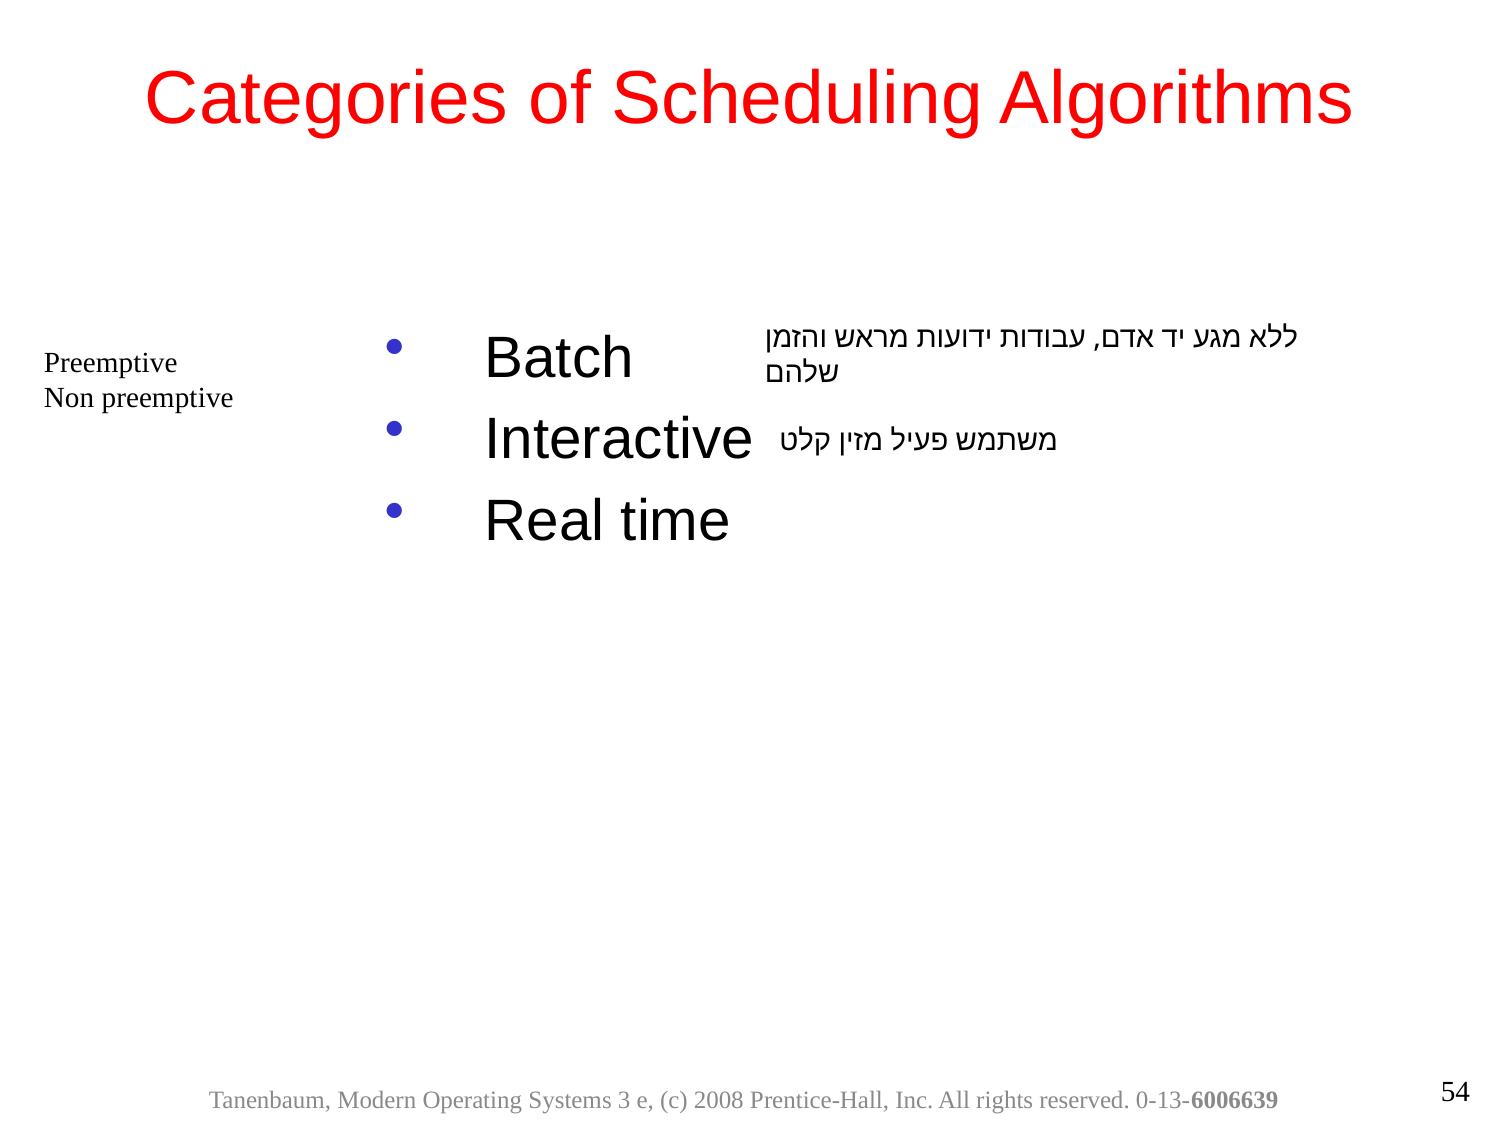

Categories of Scheduling Algorithms
Batch
Interactive
Real time
ללא מגע יד אדם, עבודות ידועות מראש והזמן שלהם
Preemptive
Non preemptive
משתמש פעיל מזין קלט
54
Tanenbaum, Modern Operating Systems 3 e, (c) 2008 Prentice-Hall, Inc. All rights reserved. 0-13-6006639